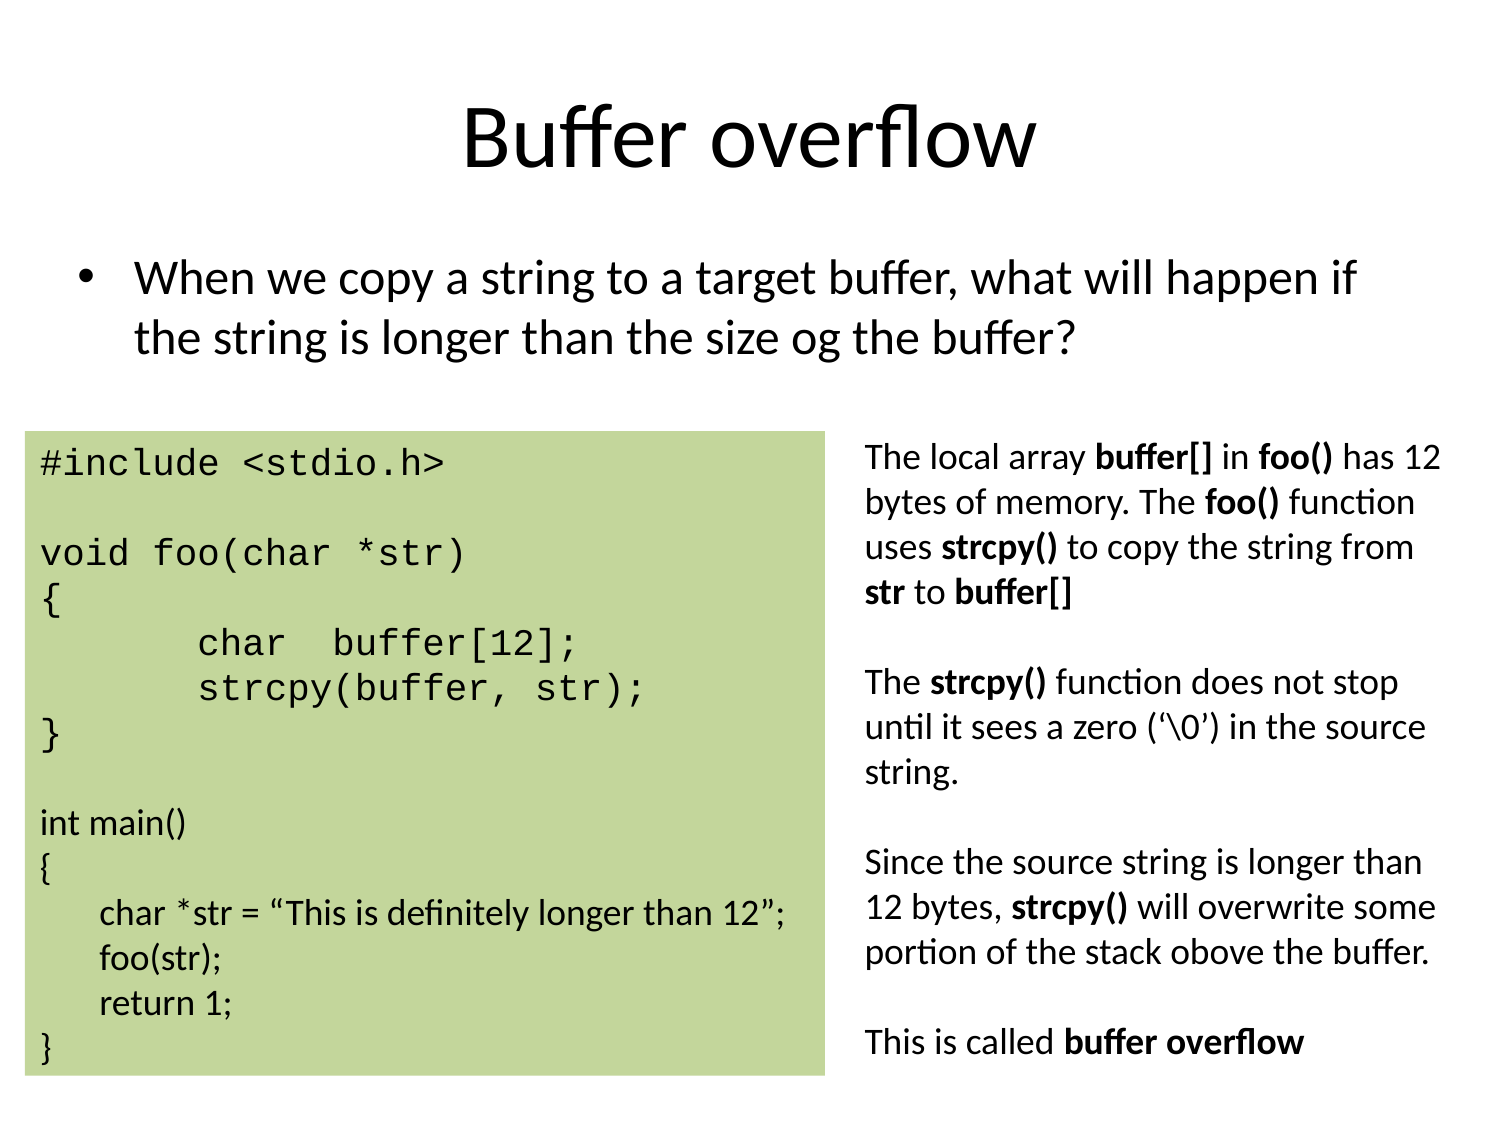

# Buffer overflow
When we copy a string to a target buffer, what will happen if the string is longer than the size og the buffer?
The local array buffer[] in foo() has 12 bytes of memory. The foo() function uses strcpy() to copy the string from str to buffer[]

The strcpy() function does not stop until it sees a zero (‘\0’) in the source string.

Since the source string is longer than 12 bytes, strcpy() will overwrite some portion of the stack obove the buffer.

This is called buffer overflow
#include <stdio.h>

void foo(char *str)
{
       char  buffer[12];
       strcpy(buffer, str);
}

int main()
{
       char *str = “This is definitely longer than 12”;
       foo(str);
       return 1;
}